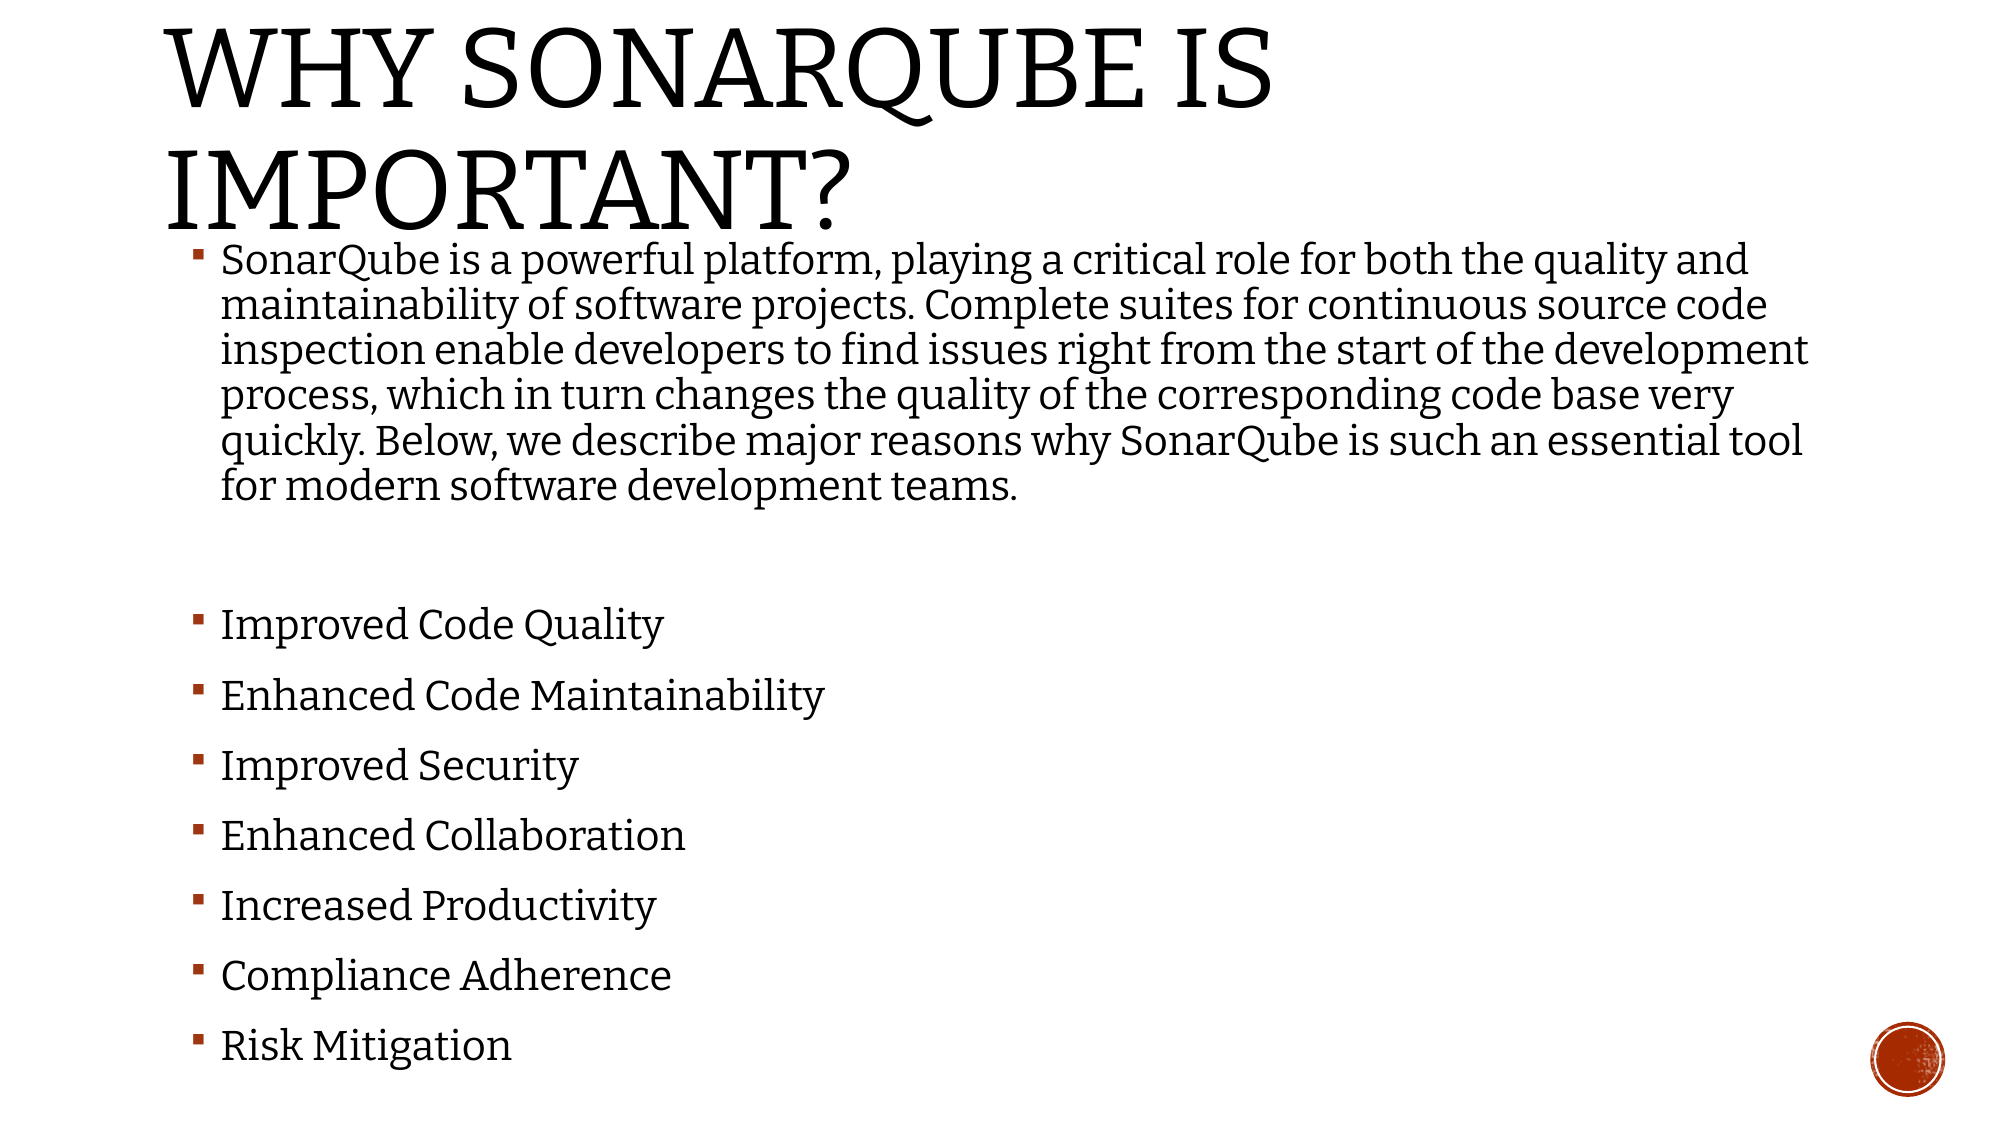

# Why SonarQube is Important?
SonarQube is a powerful platform, playing a critical role for both the quality and maintainability of software projects. Complete suites for continuous source code inspection enable developers to find issues right from the start of the development process, which in turn changes the quality of the corresponding code base very quickly. Below, we describe major reasons why SonarQube is such an essential tool for modern software development teams.

Improved Code Quality
Enhanced Code Maintainability
Improved Security
Enhanced Collaboration
Increased Productivity
Compliance Adherence
Risk Mitigation